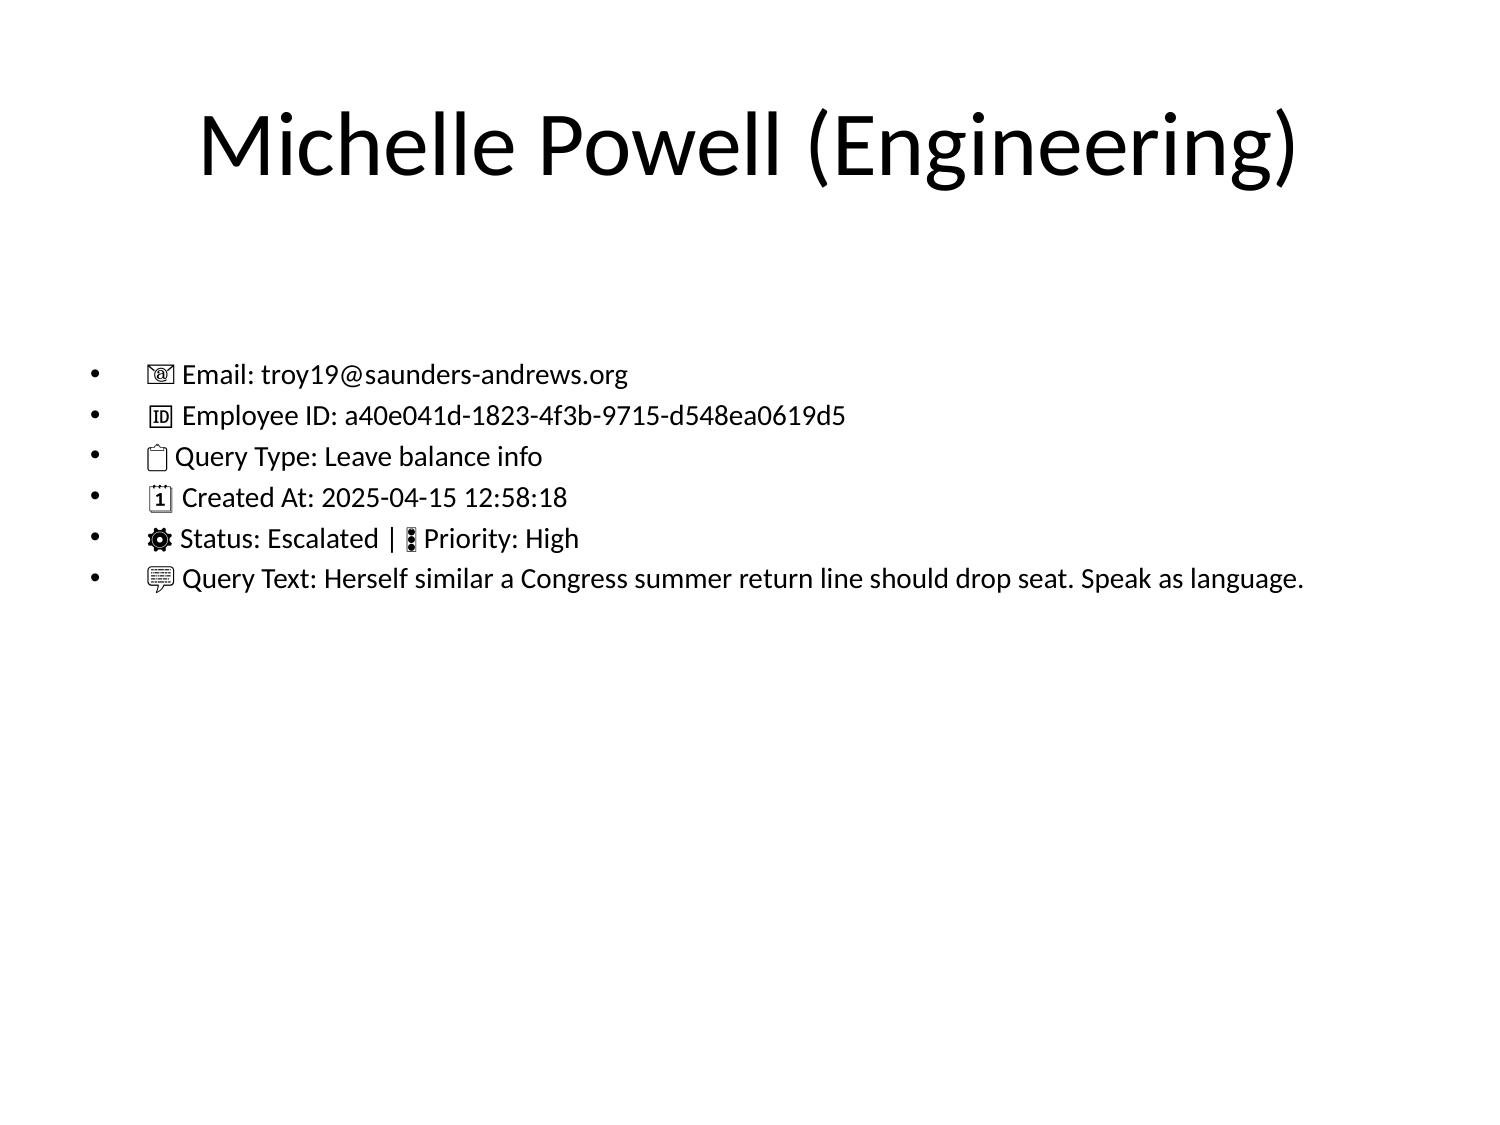

# Michelle Powell (Engineering)

📧 Email: troy19@saunders-andrews.org
🆔 Employee ID: a40e041d-1823-4f3b-9715-d548ea0619d5
📋 Query Type: Leave balance info
🗓 Created At: 2025-04-15 12:58:18
⚙ Status: Escalated | 🚦 Priority: High
💬 Query Text: Herself similar a Congress summer return line should drop seat. Speak as language.